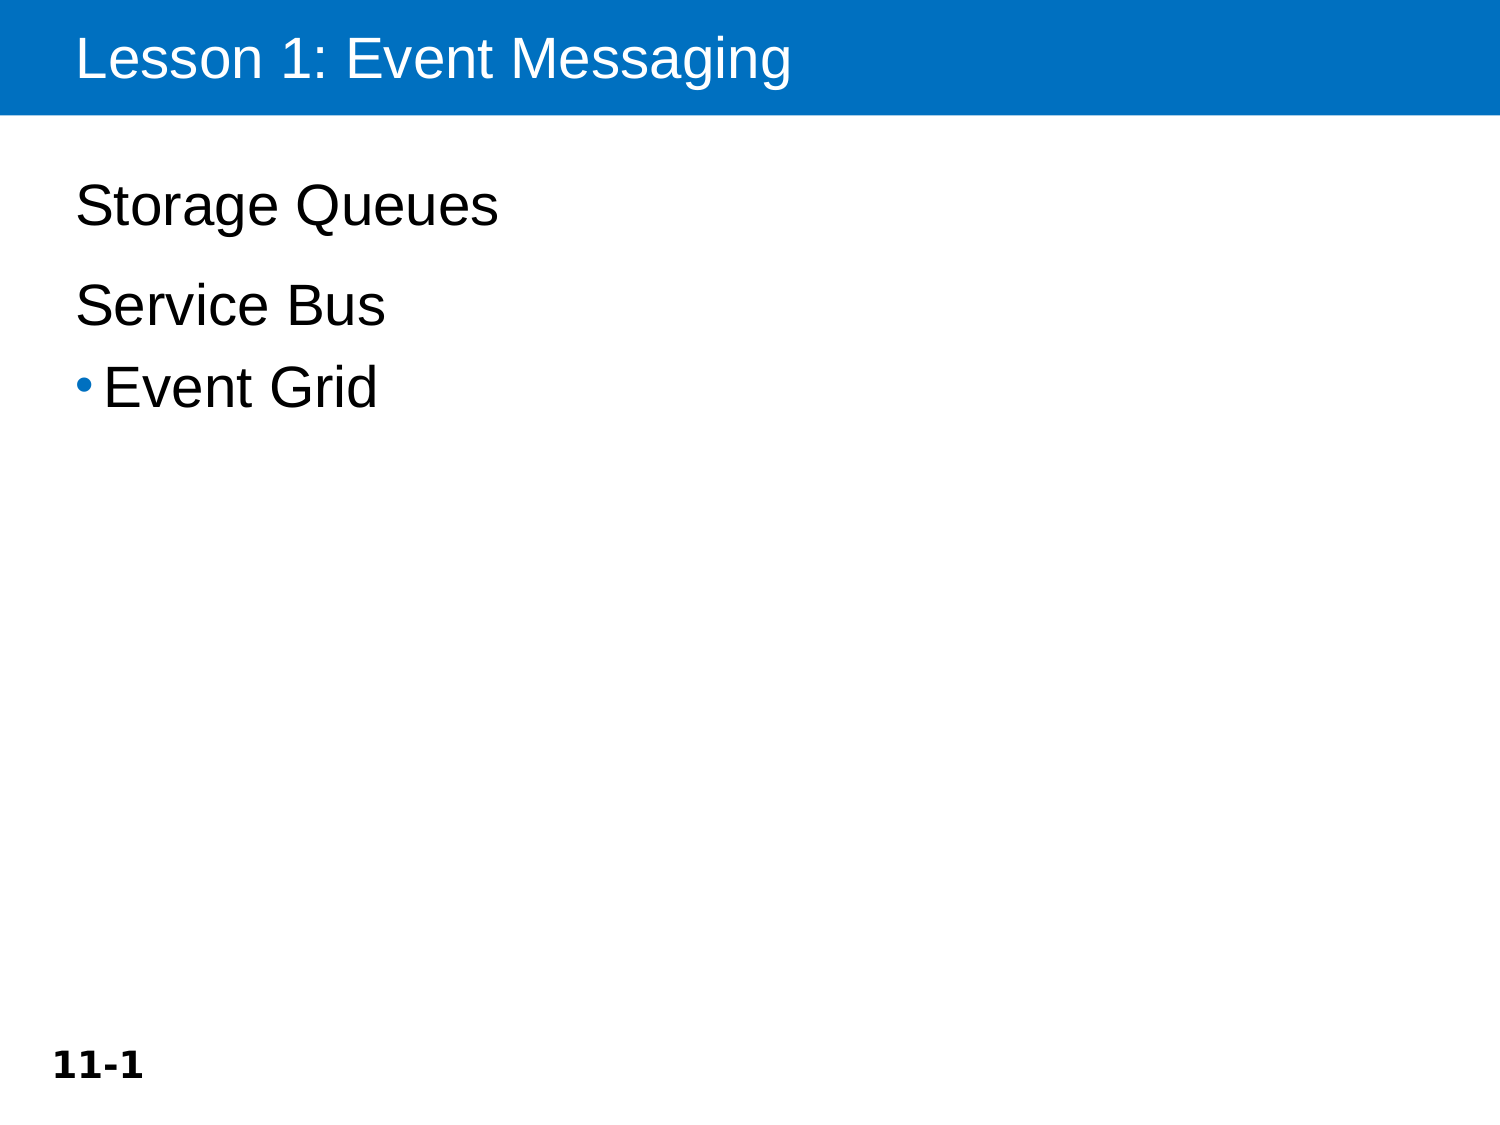

# Lesson 1: Event Messaging
Storage Queues
Service Bus
Event Grid
11-1